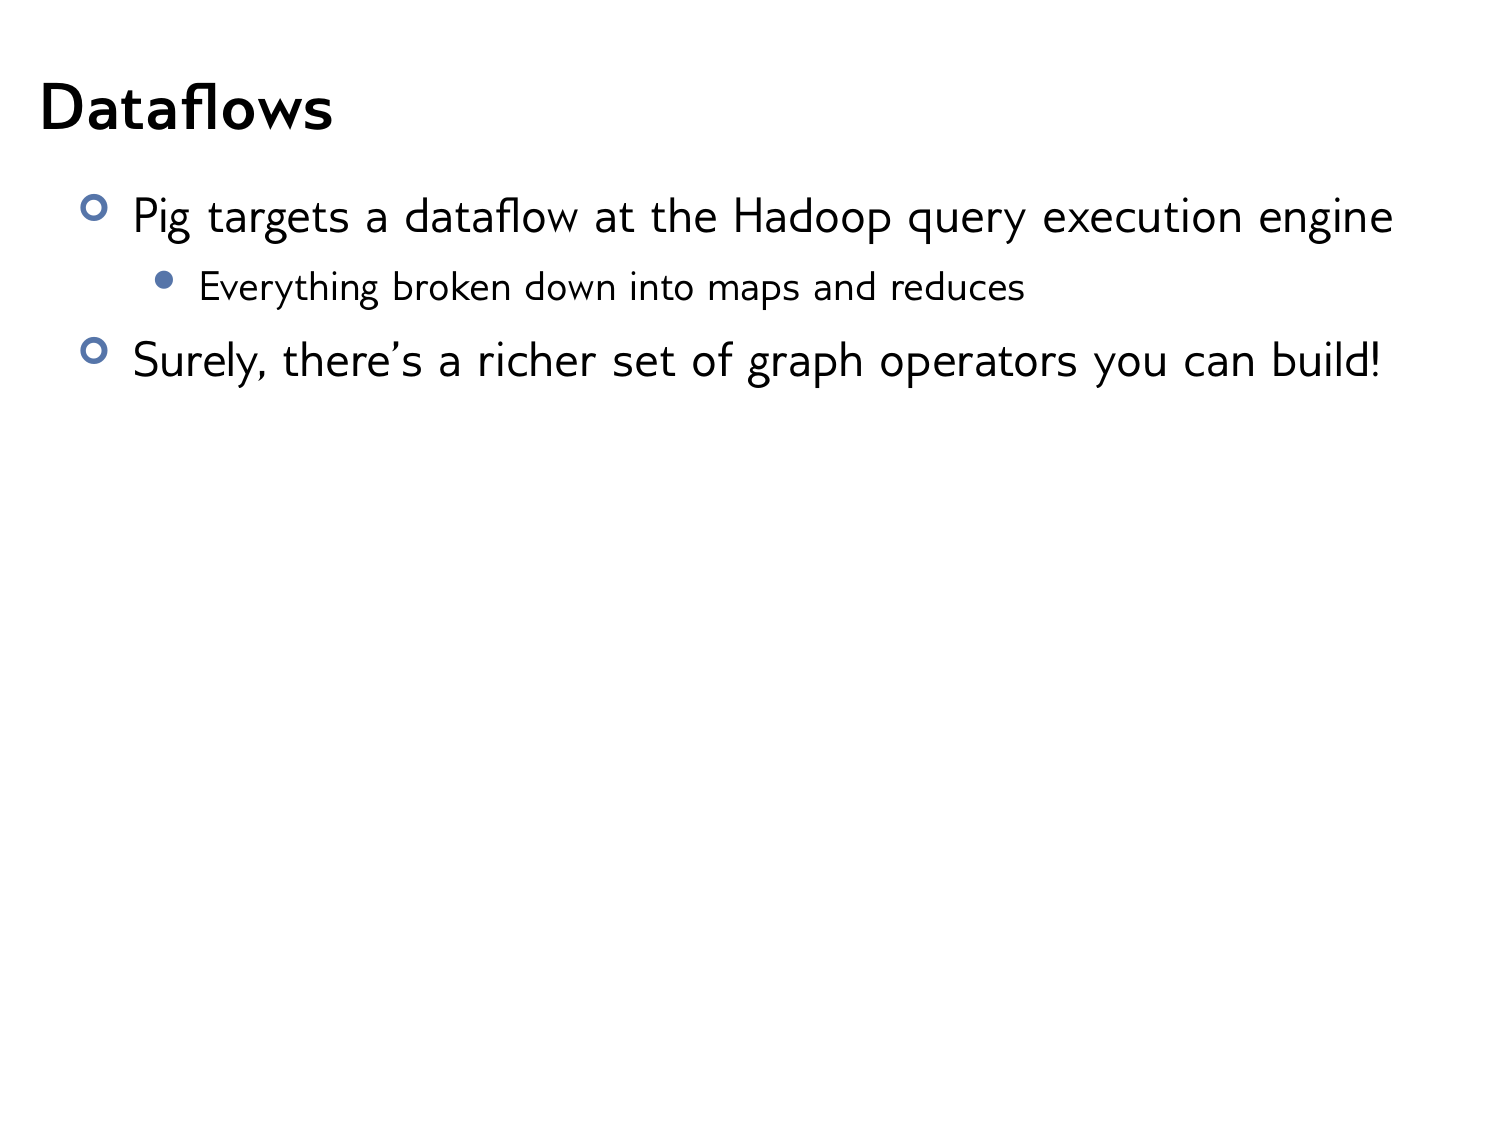

# Dataflows
Pig targets a dataflow at the Hadoop query execution engine
Everything broken down into maps and reduces
Surely, there’s a richer set of graph operators you can build!